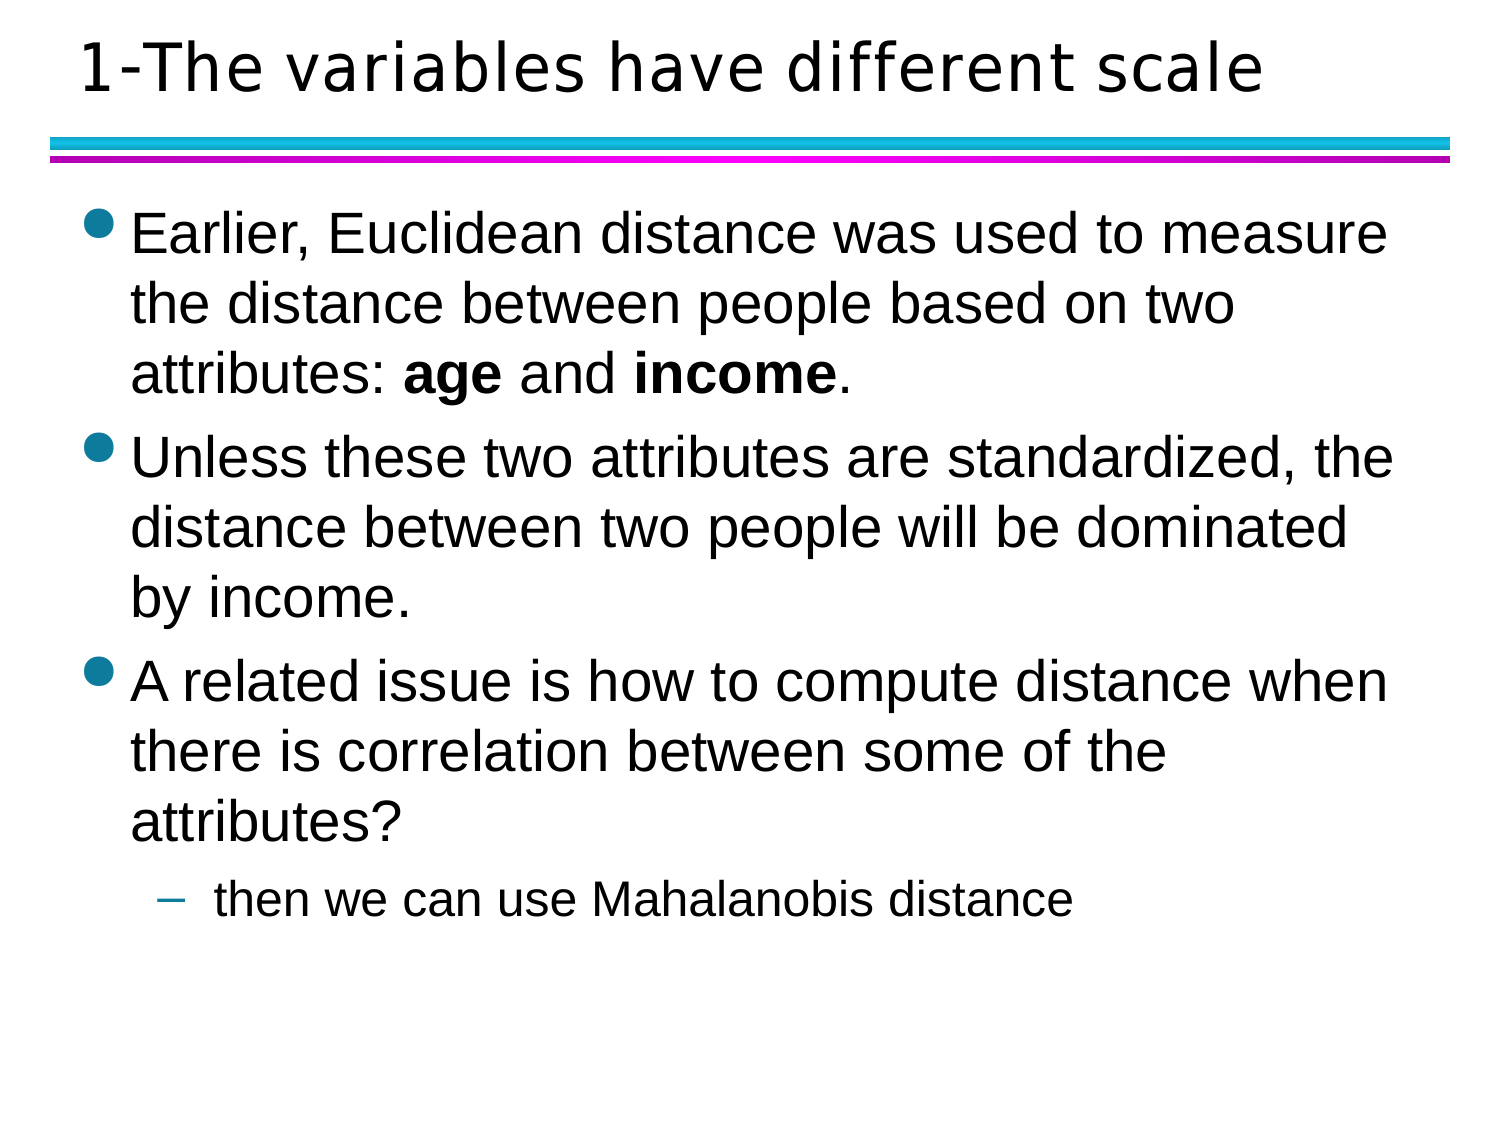

# 1-The variables have different scale
Earlier, Euclidean distance was used to measure the distance between people based on two attributes: age and income.
Unless these two attributes are standardized, the distance between two people will be dominated by income.
A related issue is how to compute distance when there is correlation between some of the attributes?
then we can use Mahalanobis distance